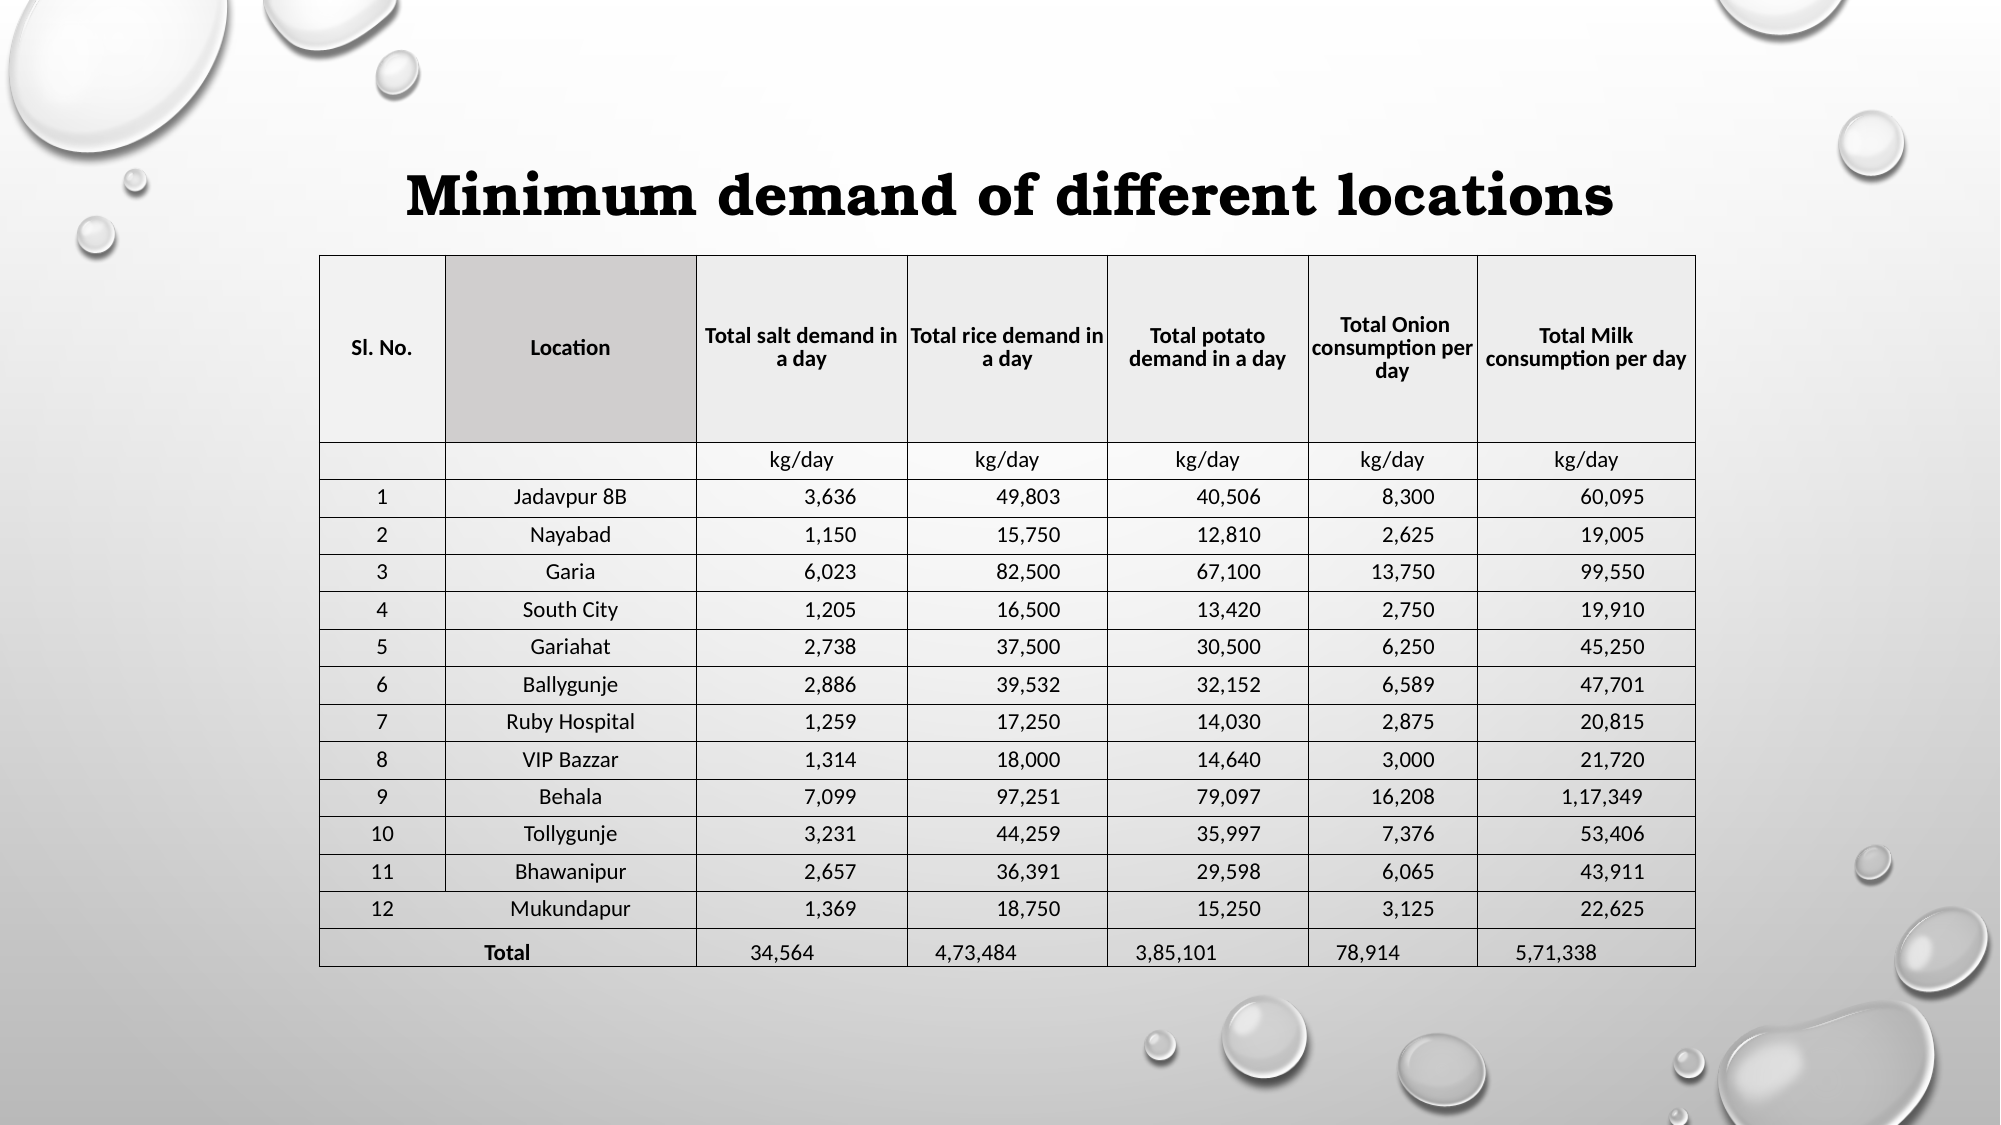

Minimum demand of different locations
| Sl. No. | Location | Total salt demand in a day | Total rice demand in a day | Total potato demand in a day | Total Onion consumption per day | Total Milk consumption per day |
| --- | --- | --- | --- | --- | --- | --- |
|  |  | kg/day | kg/day | kg/day | kg/day | kg/day |
| 1 | Jadavpur 8B | 3,636 | 49,803 | 40,506 | 8,300 | 60,095 |
| 2 | Nayabad | 1,150 | 15,750 | 12,810 | 2,625 | 19,005 |
| 3 | Garia | 6,023 | 82,500 | 67,100 | 13,750 | 99,550 |
| 4 | South City | 1,205 | 16,500 | 13,420 | 2,750 | 19,910 |
| 5 | Gariahat | 2,738 | 37,500 | 30,500 | 6,250 | 45,250 |
| 6 | Ballygunje | 2,886 | 39,532 | 32,152 | 6,589 | 47,701 |
| 7 | Ruby Hospital | 1,259 | 17,250 | 14,030 | 2,875 | 20,815 |
| 8 | VIP Bazzar | 1,314 | 18,000 | 14,640 | 3,000 | 21,720 |
| 9 | Behala | 7,099 | 97,251 | 79,097 | 16,208 | 1,17,349 |
| 10 | Tollygunje | 3,231 | 44,259 | 35,997 | 7,376 | 53,406 |
| 11 | Bhawanipur | 2,657 | 36,391 | 29,598 | 6,065 | 43,911 |
| 12 | Mukundapur | 1,369 | 18,750 | 15,250 | 3,125 | 22,625 |
| Total |  | 34,564 | 4,73,484 | 3,85,101 | 78,914 | 5,71,338 |